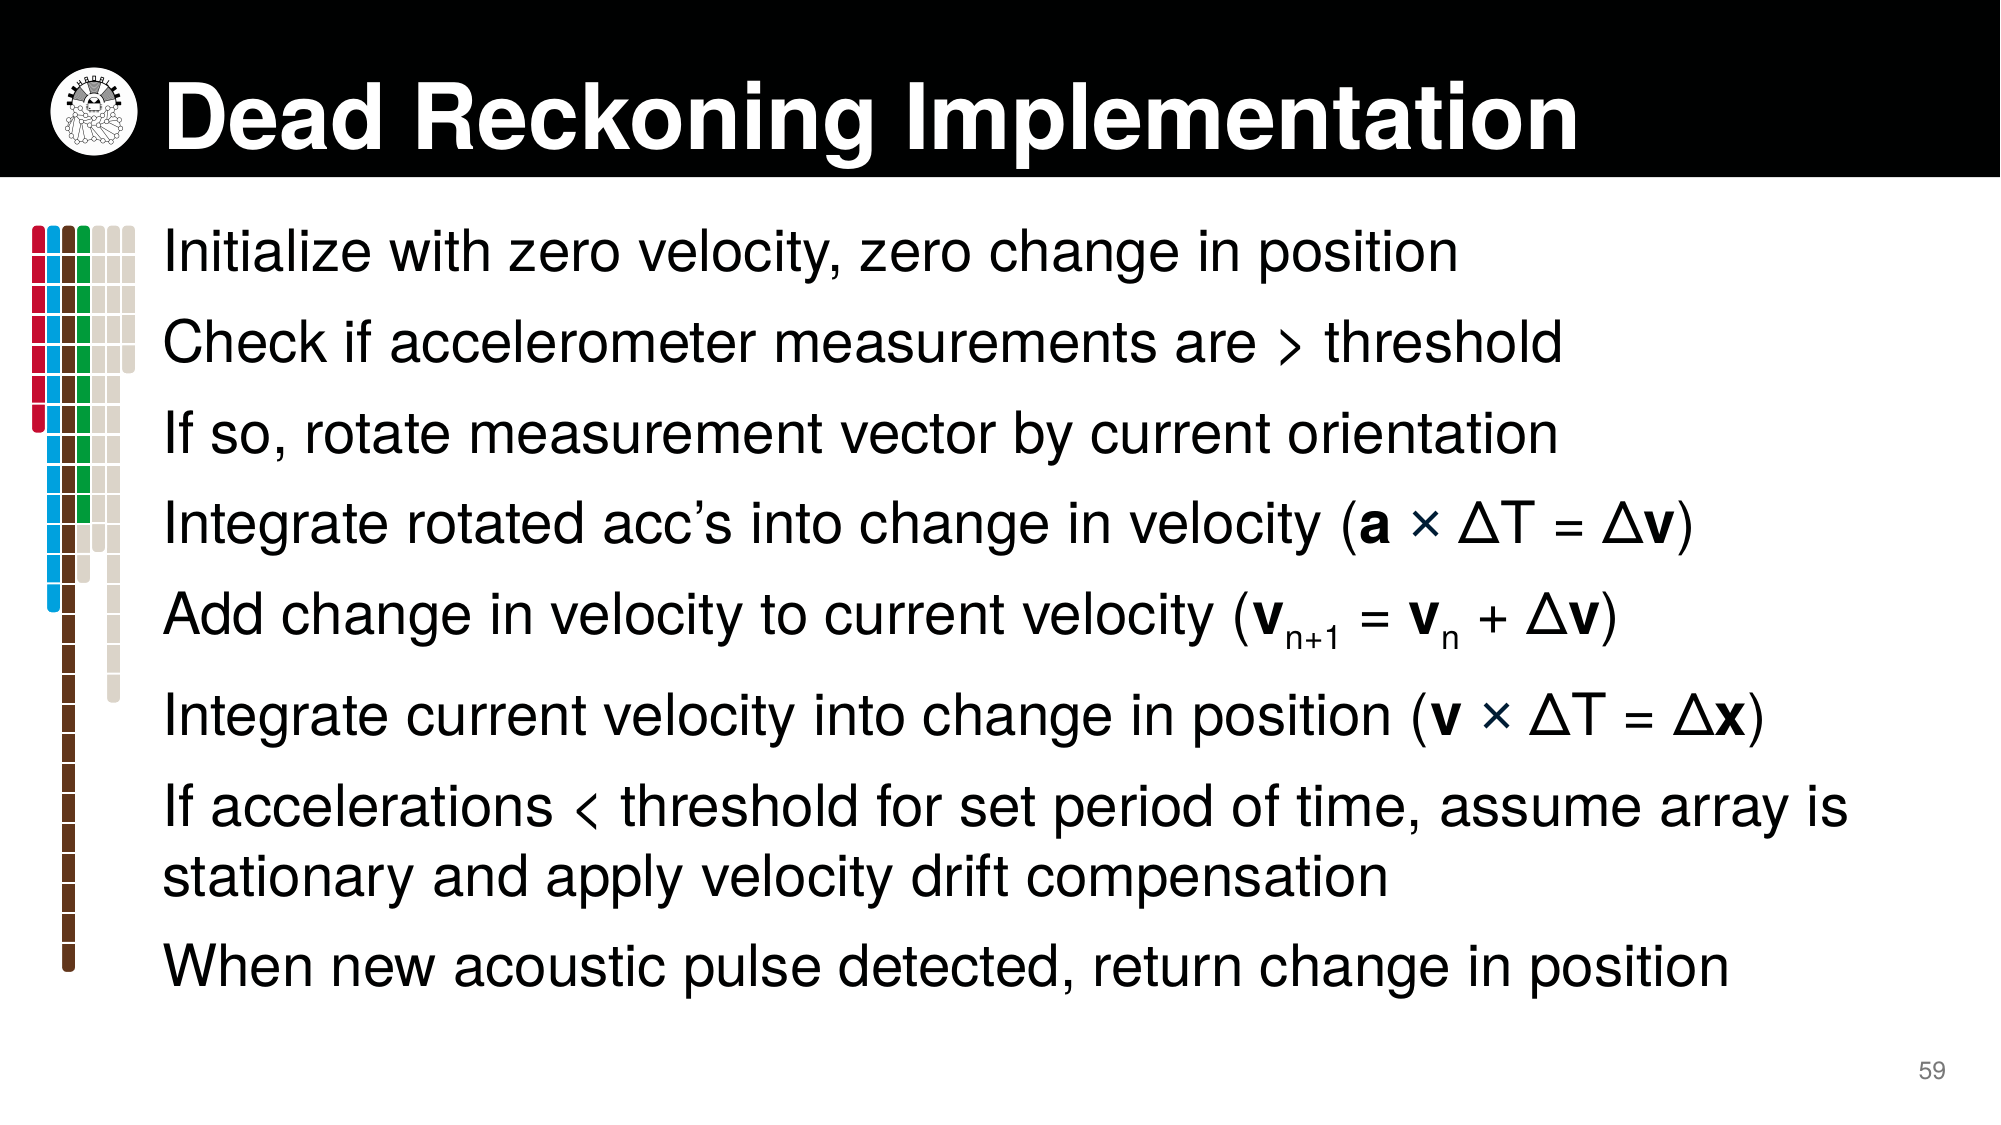

# Dead Reckoning Implementation
Initialize with zero velocity, zero change in position
Check if accelerometer measurements are > threshold
If so, rotate measurement vector by current orientation
Integrate rotated acc’s into change in velocity (a × ΔT = Δv)
Add change in velocity to current velocity (vn+1 = vn + Δv)
Integrate current velocity into change in position (v × ΔT = Δx)
If accelerations < threshold for set period of time, assume array is stationary and apply velocity drift compensation
When new acoustic pulse detected, return change in position

59